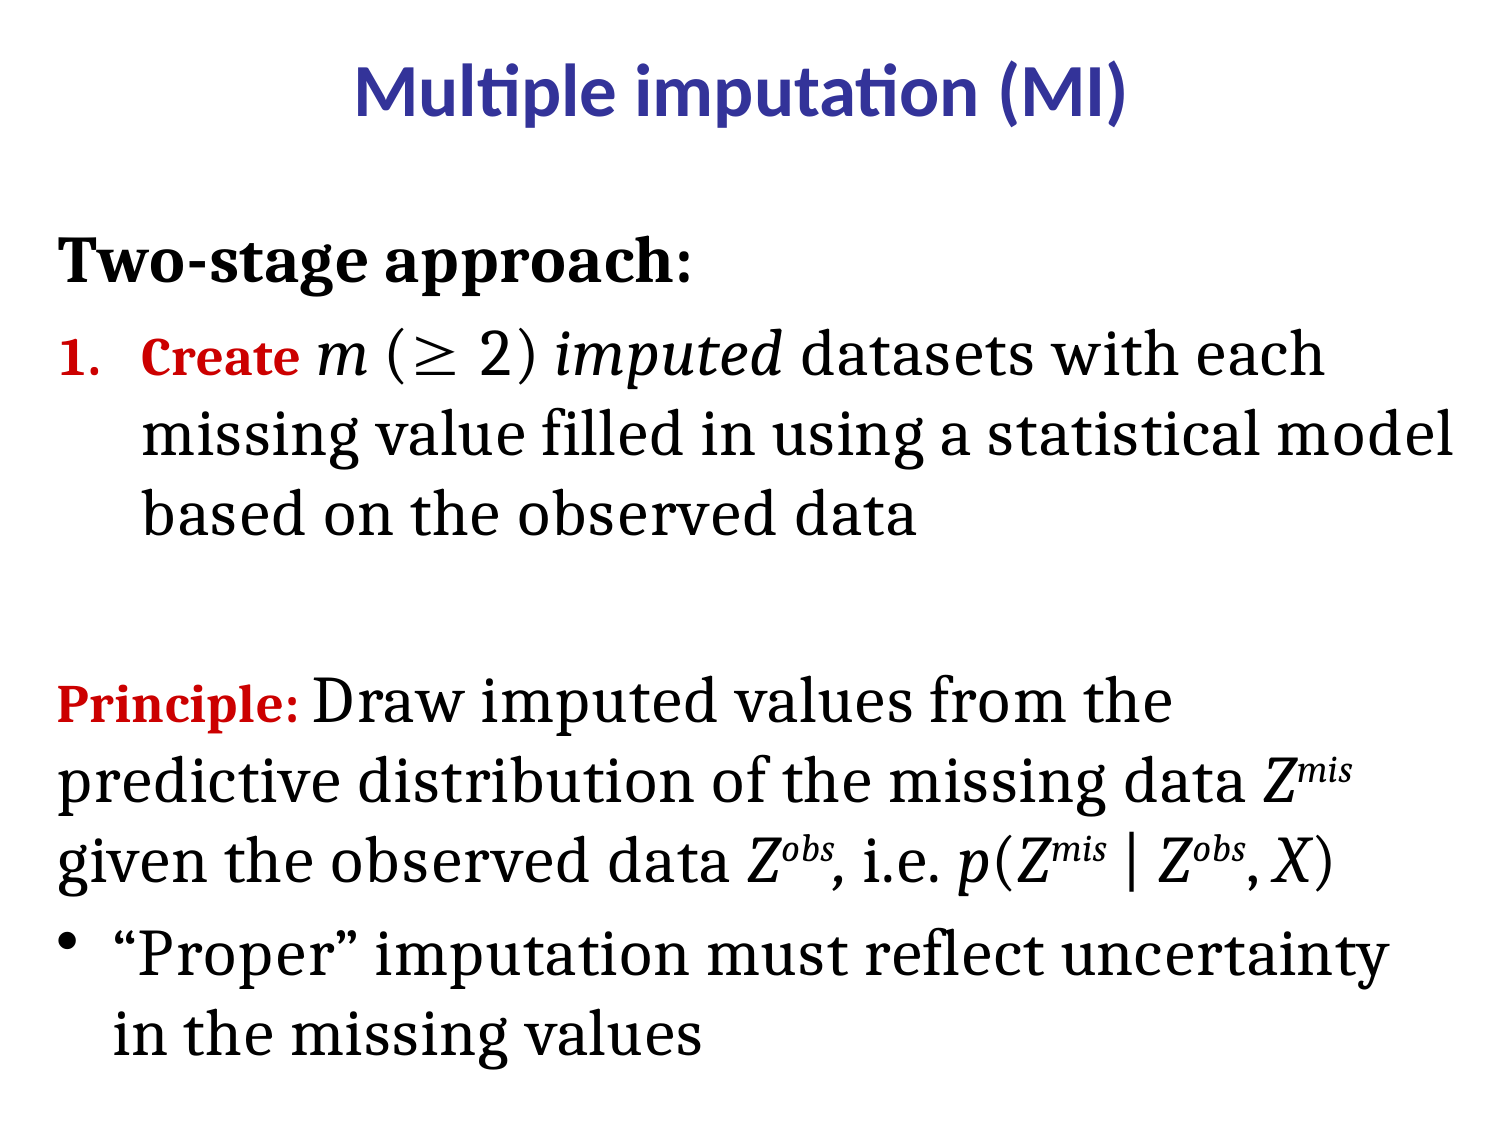

# Multiple imputation (MI)
Two-stage approach:
Create m (≥ 2) imputed datasets with each missing value filled in using a statistical model based on the observed data

Principle: Draw imputed values from the predictive distribution of the missing data Zmis given the observed data Zobs, i.e. p(Zmis | Zobs, X)
“Proper” imputation must reflect uncertainty in the missing values